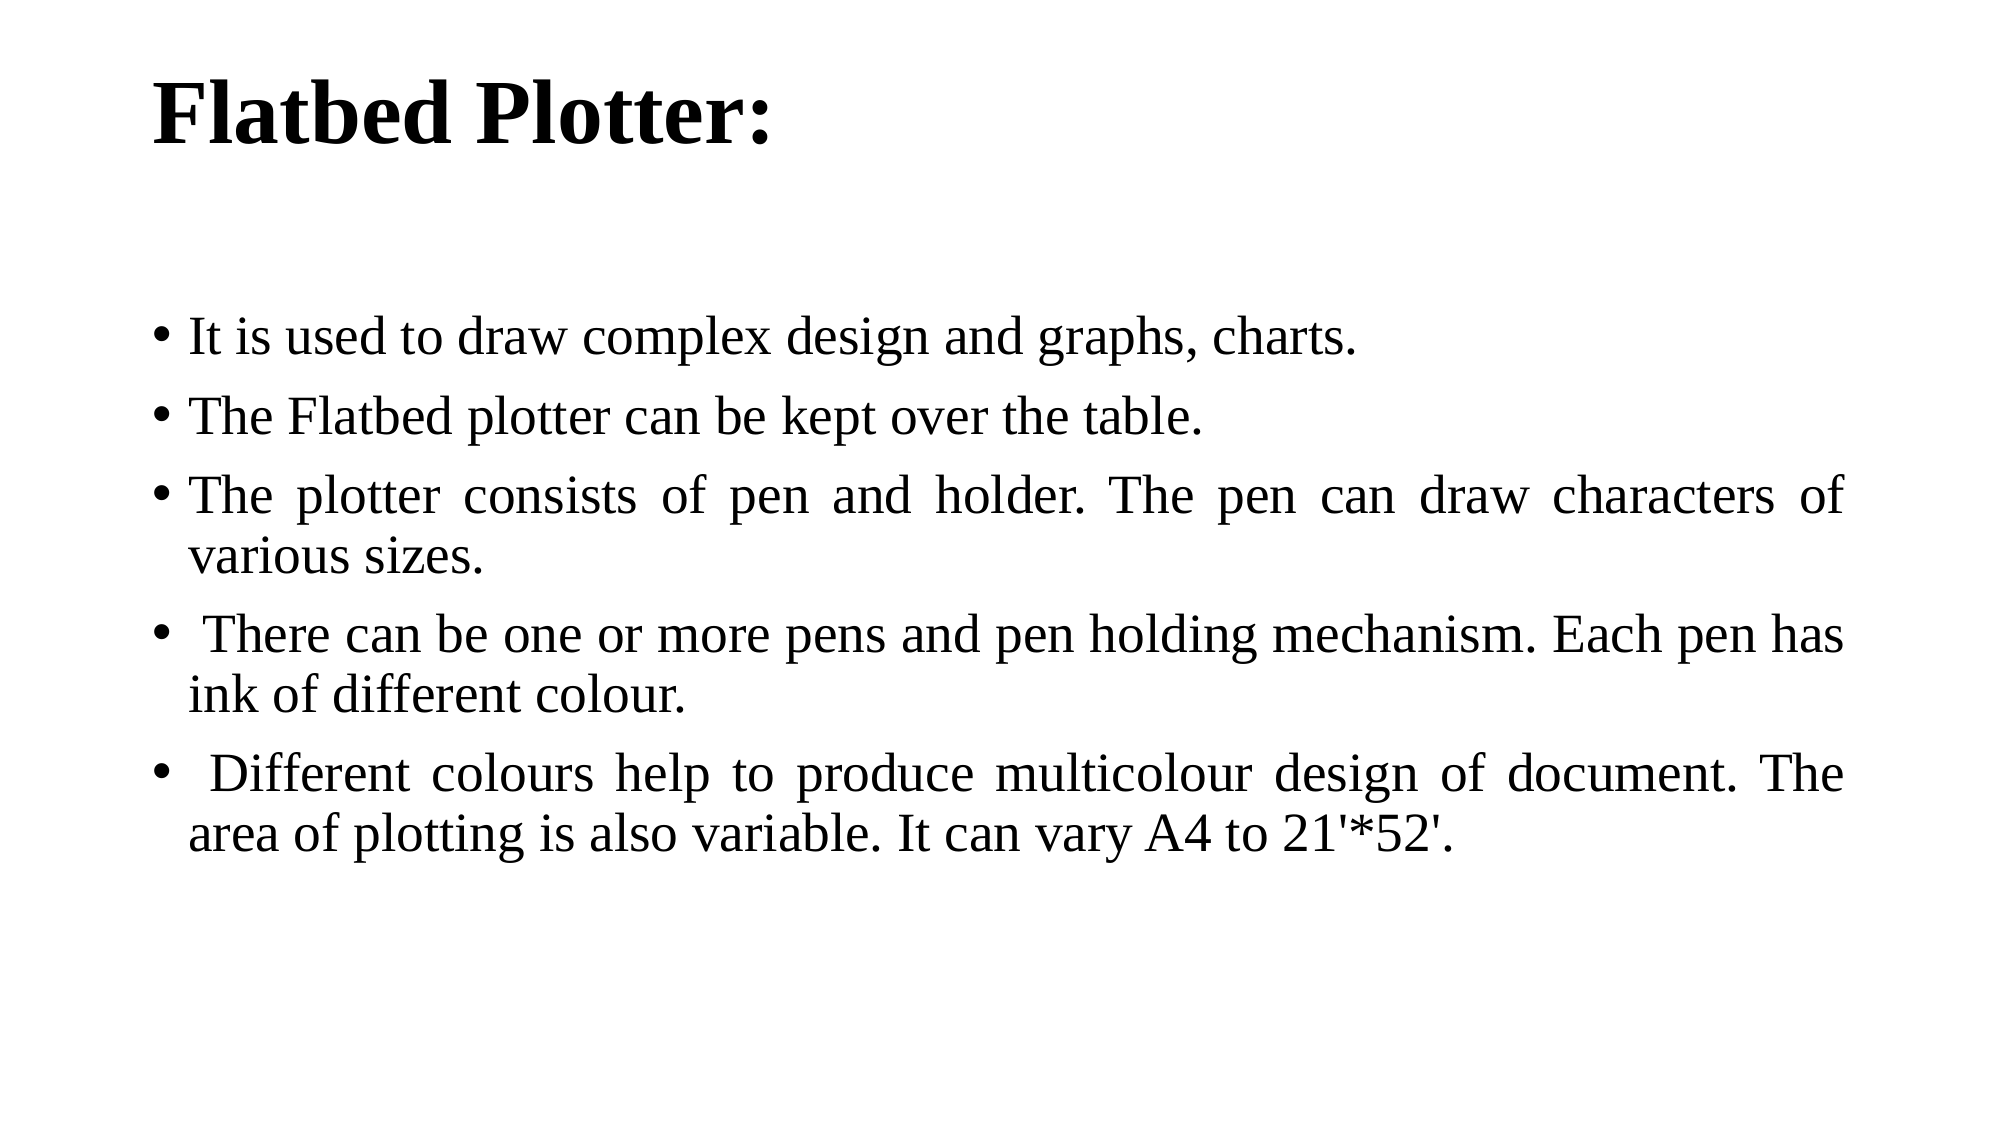

# Flatbed Plotter:
It is used to draw complex design and graphs, charts.
The Flatbed plotter can be kept over the table.
The plotter consists of pen and holder. The pen can draw characters of various sizes.
 There can be one or more pens and pen holding mechanism. Each pen has ink of different colour.
 Different colours help to produce multicolour design of document. The area of plotting is also variable. It can vary A4 to 21'*52'.